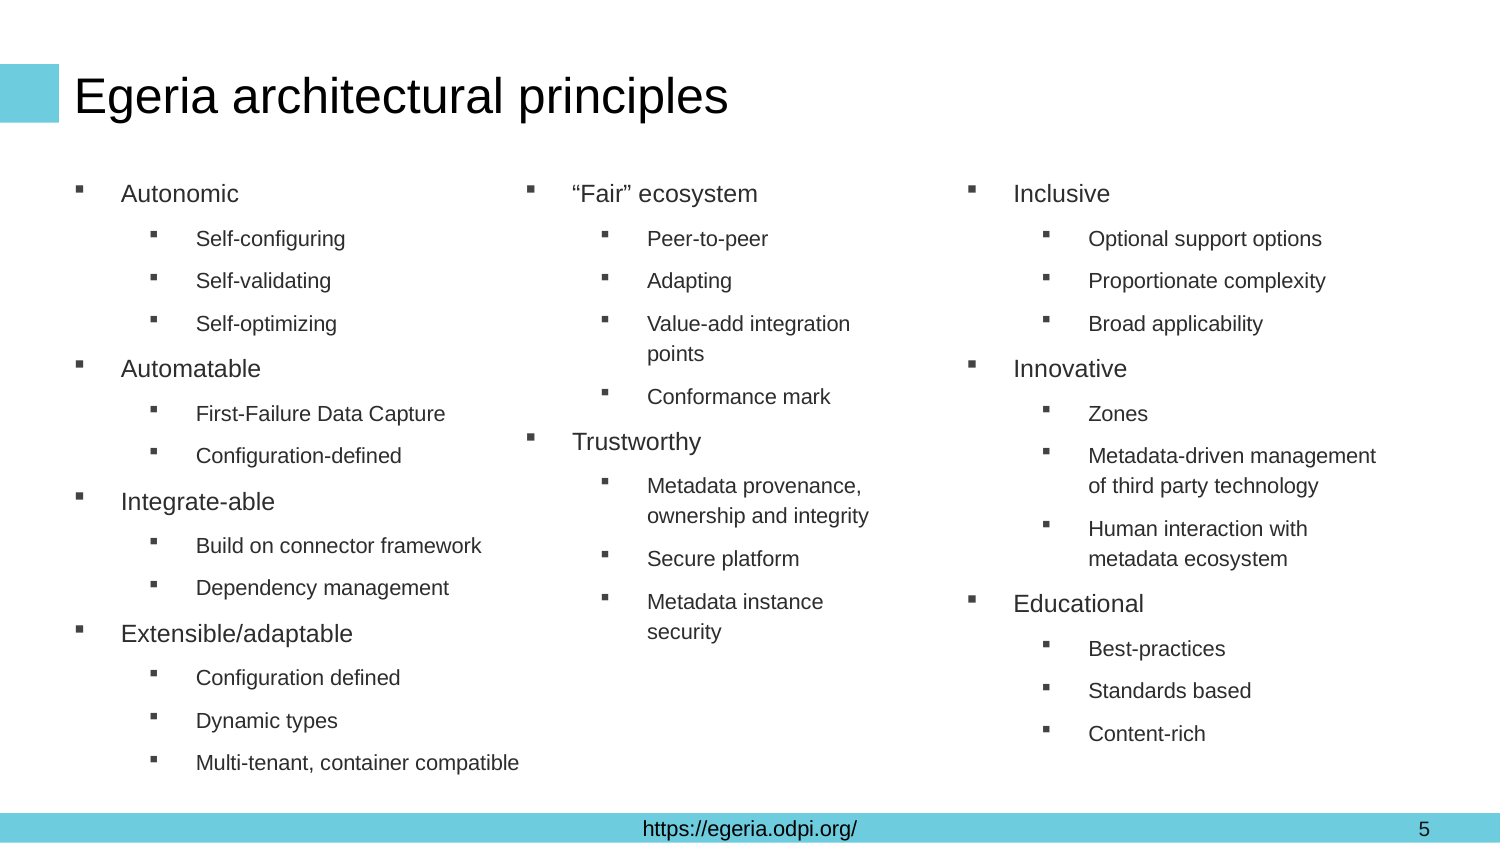

# Egeria architectural principles
“Fair” ecosystem
Peer-to-peer
Adapting
Value-add integration points
Conformance mark
Trustworthy
Metadata provenance, ownership and integrity
Secure platform
Metadata instance security
Inclusive
Optional support options
Proportionate complexity
Broad applicability
Innovative
Zones
Metadata-driven management of third party technology
Human interaction with metadata ecosystem
Educational
Best-practices
Standards based
Content-rich
Autonomic
Self-configuring
Self-validating
Self-optimizing
Automatable
First-Failure Data Capture
Configuration-defined
Integrate-able
Build on connector framework
Dependency management
Extensible/adaptable
Configuration defined
Dynamic types
Multi-tenant, container compatible

5